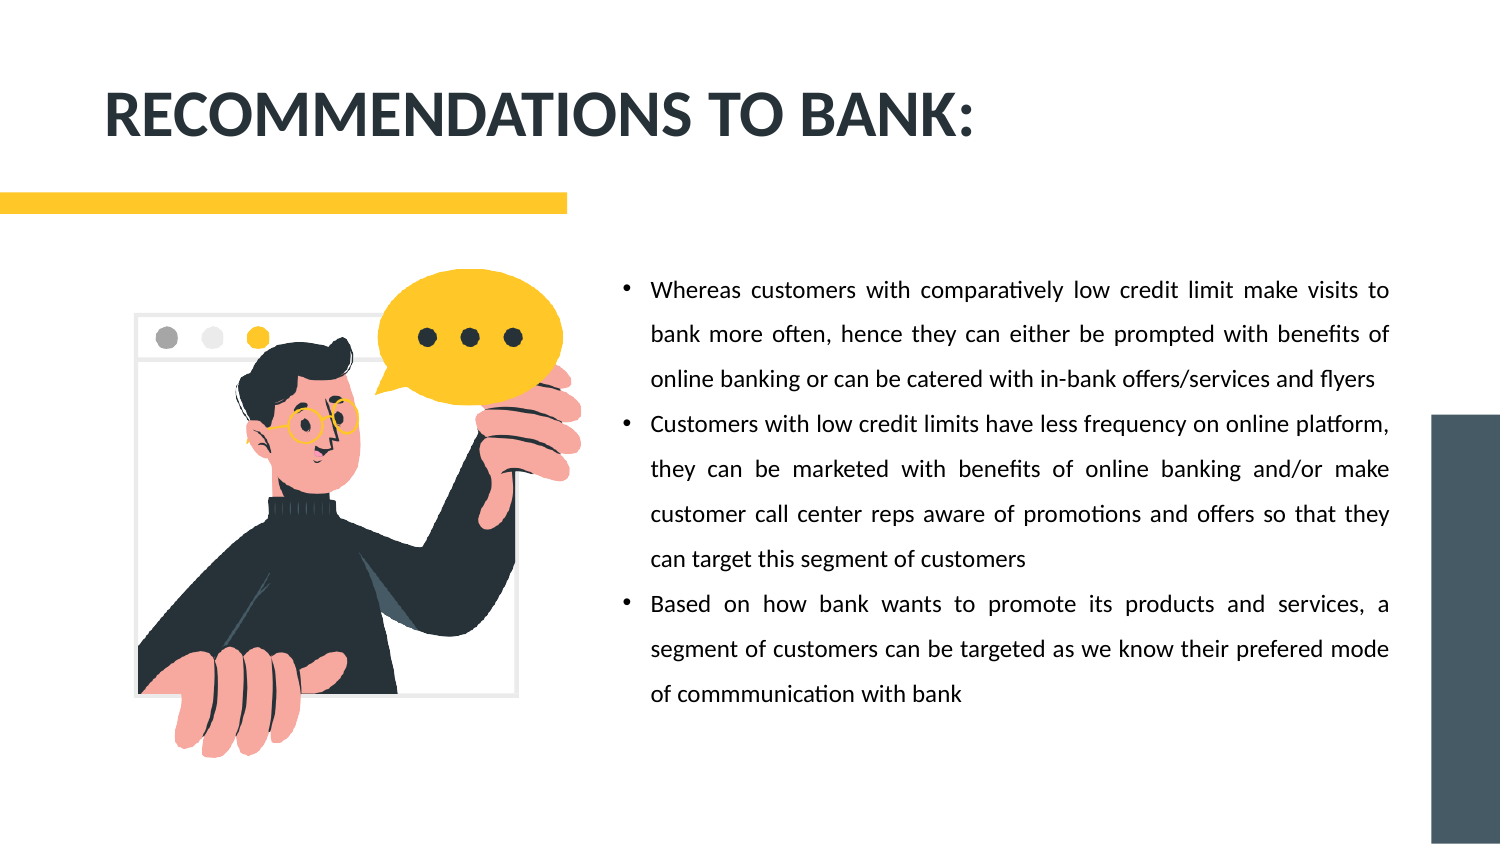

# RECOMMENDATIONS TO BANK:

Whereas customers with comparatively low credit limit make visits to bank more often, hence they can either be prompted with benefits of online banking or can be catered with in-bank offers/services and flyers
Customers with low credit limits have less frequency on online platform, they can be marketed with benefits of online banking and/or make customer call center reps aware of promotions and offers so that they can target this segment of customers
Based on how bank wants to promote its products and services, a segment of customers can be targeted as we know their prefered mode of commmunication with bank